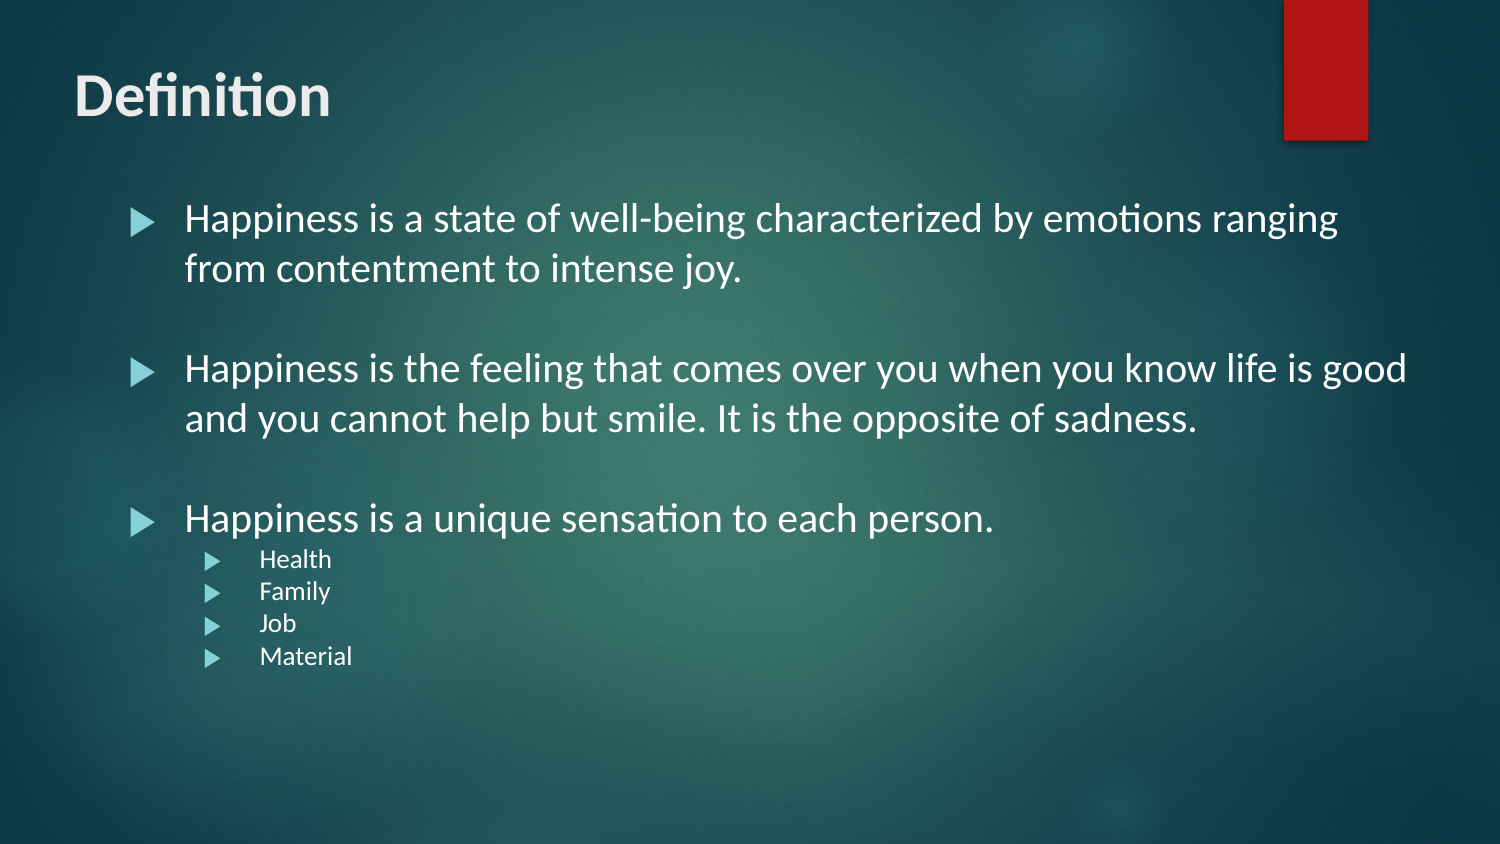

# Definition
Happiness is a state of well-being characterized by emotions ranging from contentment to intense joy.

Happiness is the feeling that comes over you when you know life is good and you cannot help but smile. It is the opposite of sadness.

Happiness is a unique sensation to each person.
Health
Family
Job
Material